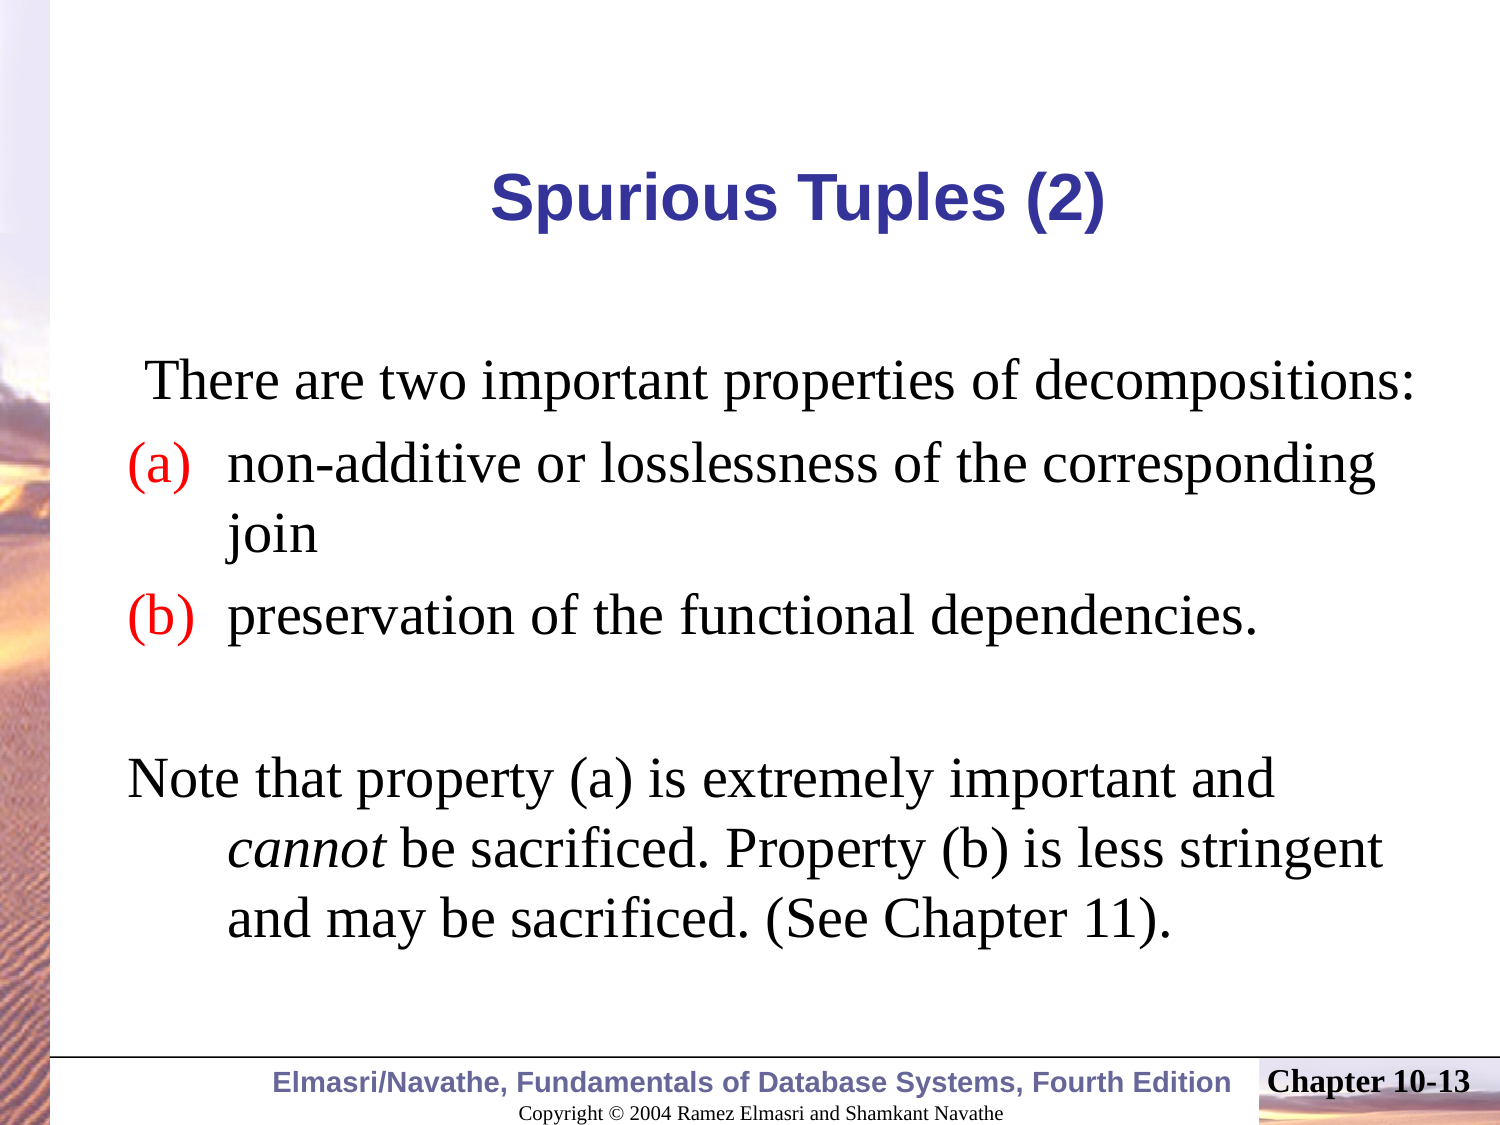

# Spurious Tuples (2)
 There are two important properties of decompositions:
non-additive or losslessness of the corresponding join
preservation of the functional dependencies.

Note that property (a) is extremely important and cannot be sacrificed. Property (b) is less stringent and may be sacrificed. (See Chapter 11).
Chapter 10-13